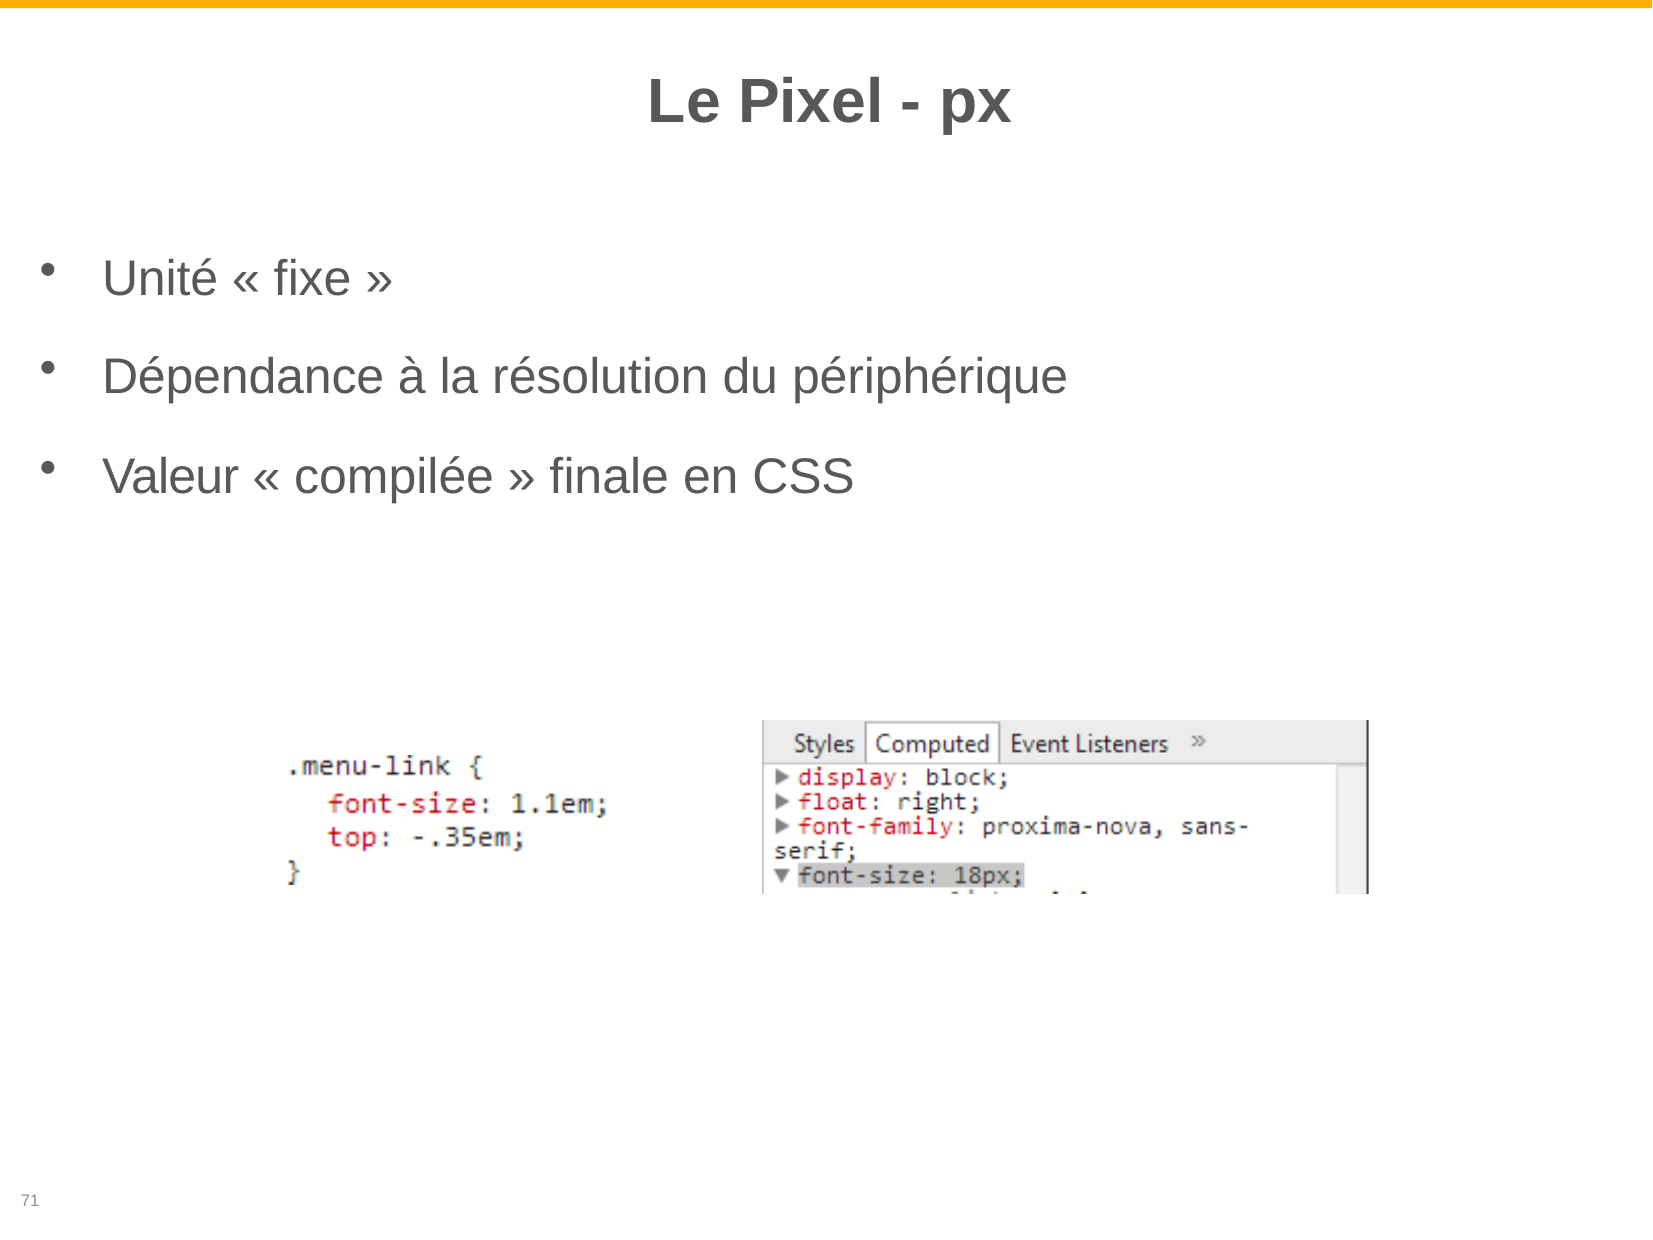

# Le Pixel - px
Unité « fixe »
Dépendance à la résolution du périphérique
Valeur « compilée » finale en CSS

71